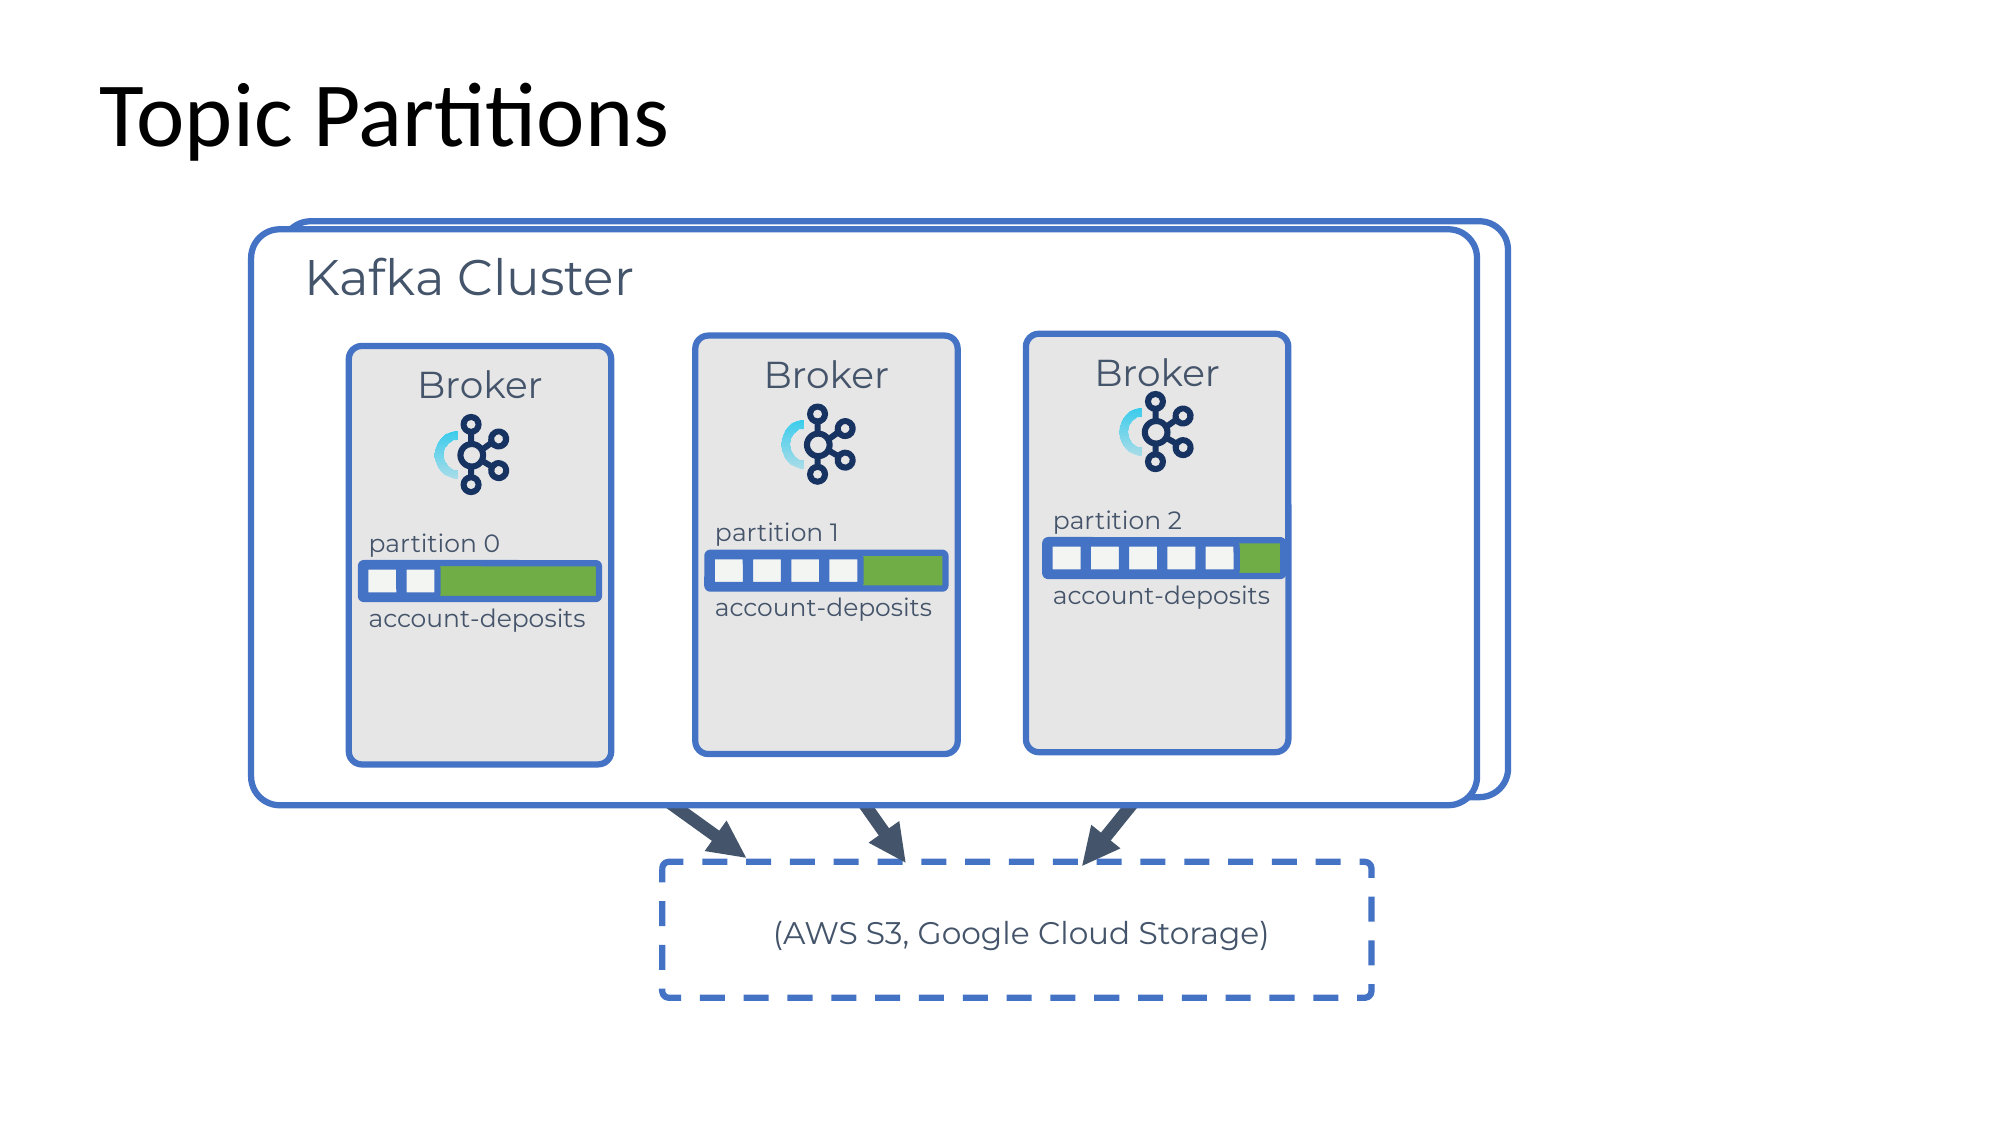

# Topic Partitions
Kafka Cluster
Kafka Cluster
Broker

partition 1

account-deposits
Broker

partition 2

account-deposits
partition 4

account-deposits
Broker

partition 2

account-deposits
Broker

partition 1

account-deposits
Broker

partition 0

account-deposits
Broker

partition 0

account-deposits
 (AWS S3, Google Cloud Storage)